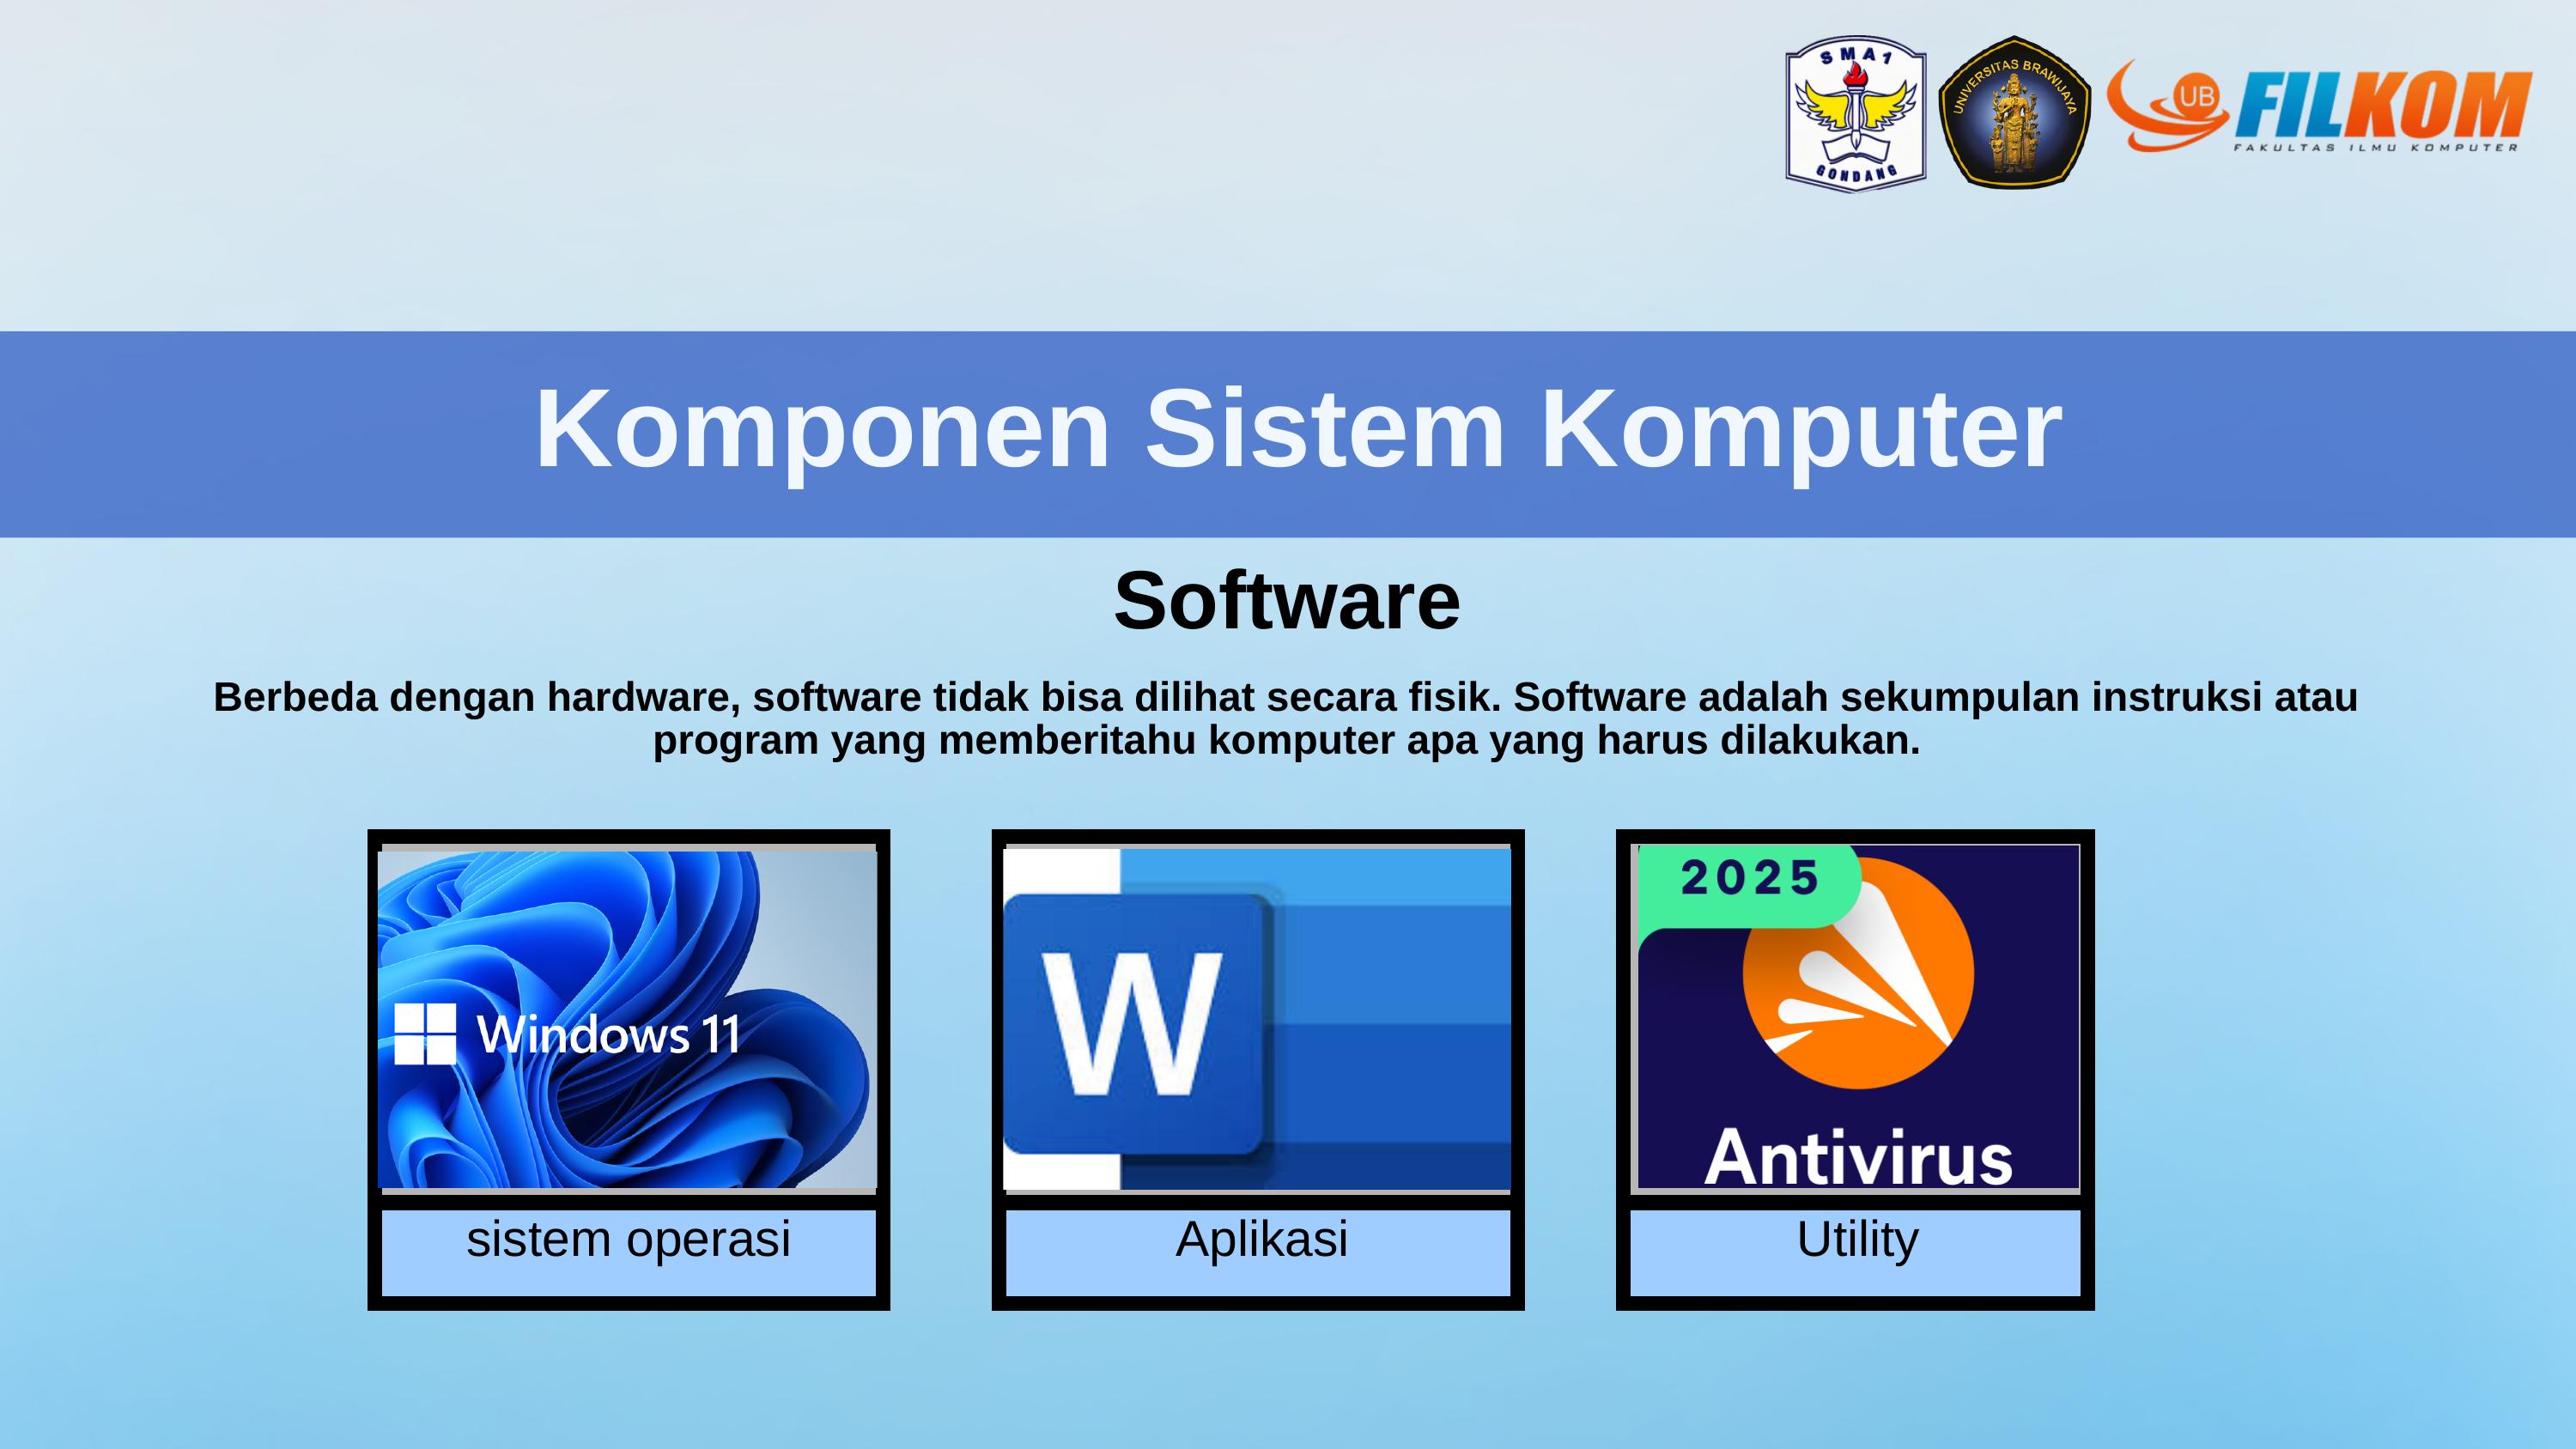

Komponen Sistem Komputer
Software
Berbeda dengan hardware, software tidak bisa dilihat secara fisik. Software adalah sekumpulan instruksi atau program yang memberitahu komputer apa yang harus dilakukan.

sistem operasi
Aplikasi
Utility